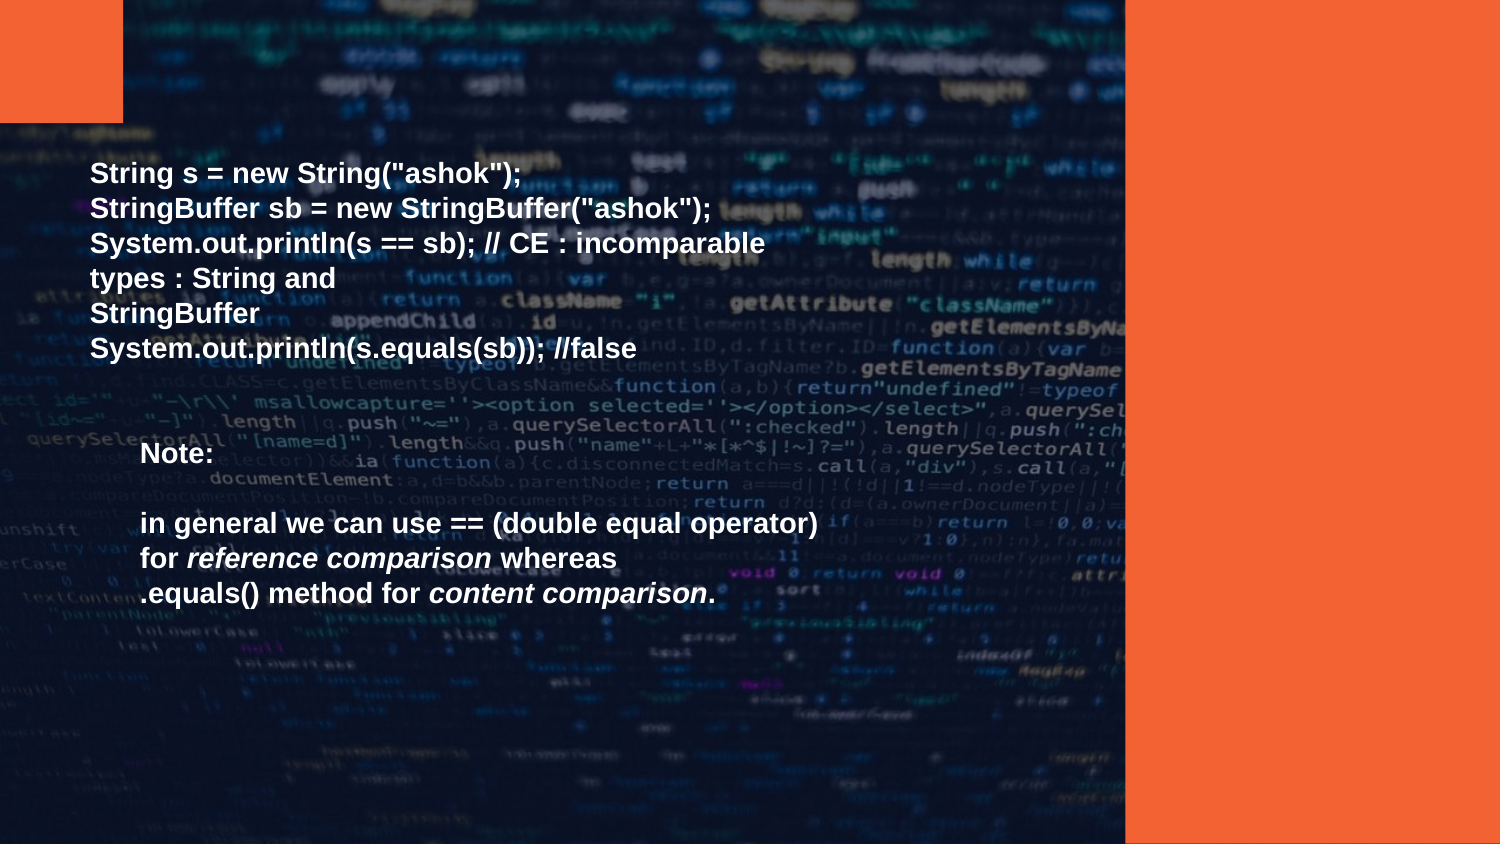

String s = new String("ashok");
StringBuffer sb = new StringBuffer("ashok");
System.out.println(s == sb); // CE : incomparable types : String and
StringBuffer
System.out.println(s.equals(sb)); //false
Note:

in general we can use == (double equal operator) for reference comparison whereas
.equals() method for content comparison.